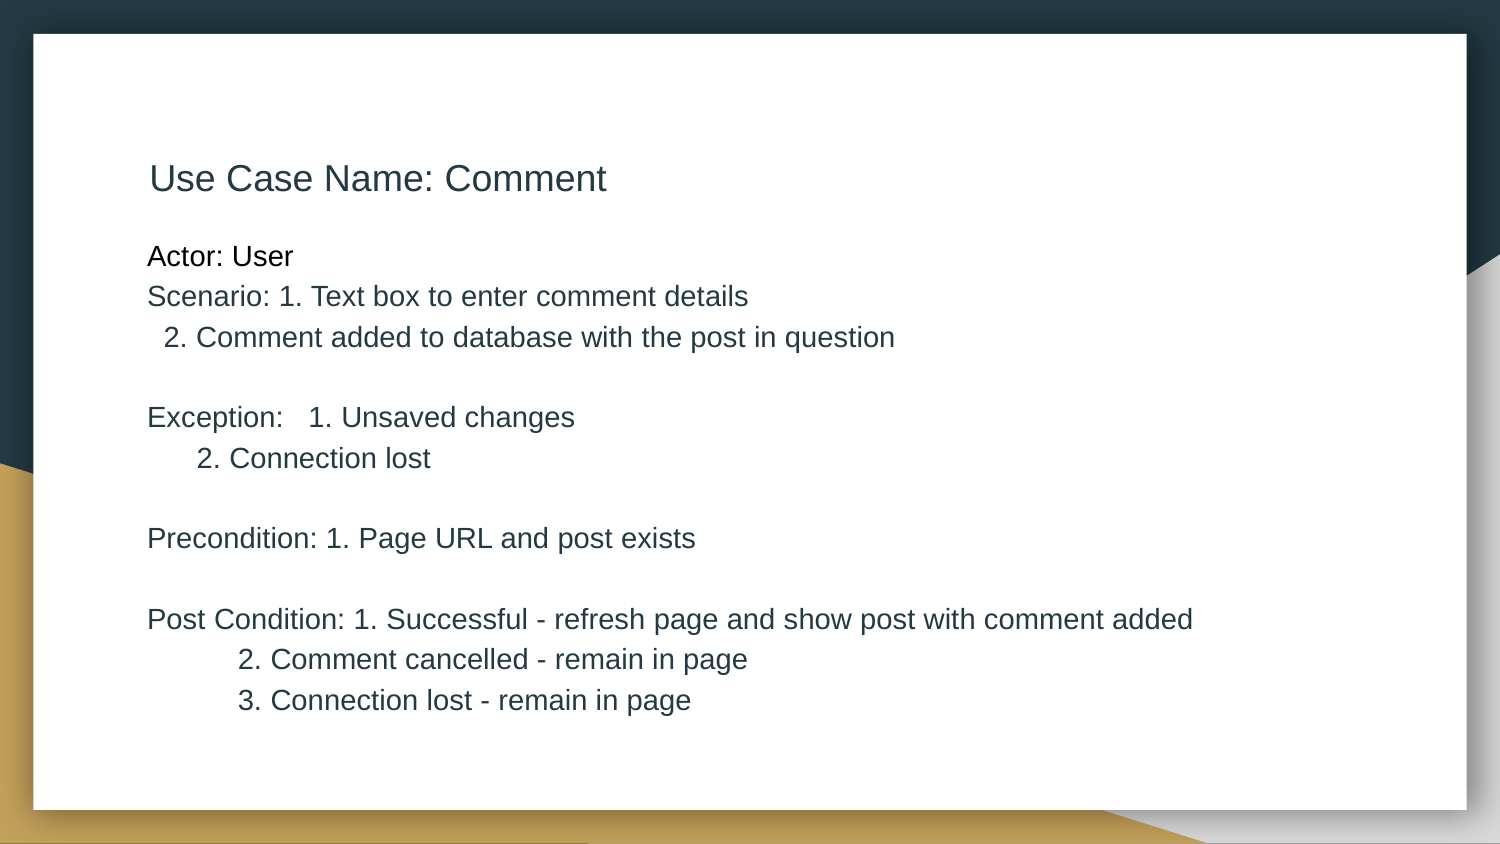

# Use Case Name: Comment
Actor: User
Scenario: 1. Text box to enter comment details
	  2. Comment added to database with the post in question

Exception:   1. Unsaved changes
	      2. Connection lost

Precondition: 1. Page URL and post exists

Post Condition: 1. Successful - refresh page and show post with comment added
	           2. Comment cancelled - remain in page
	           3. Connection lost - remain in page